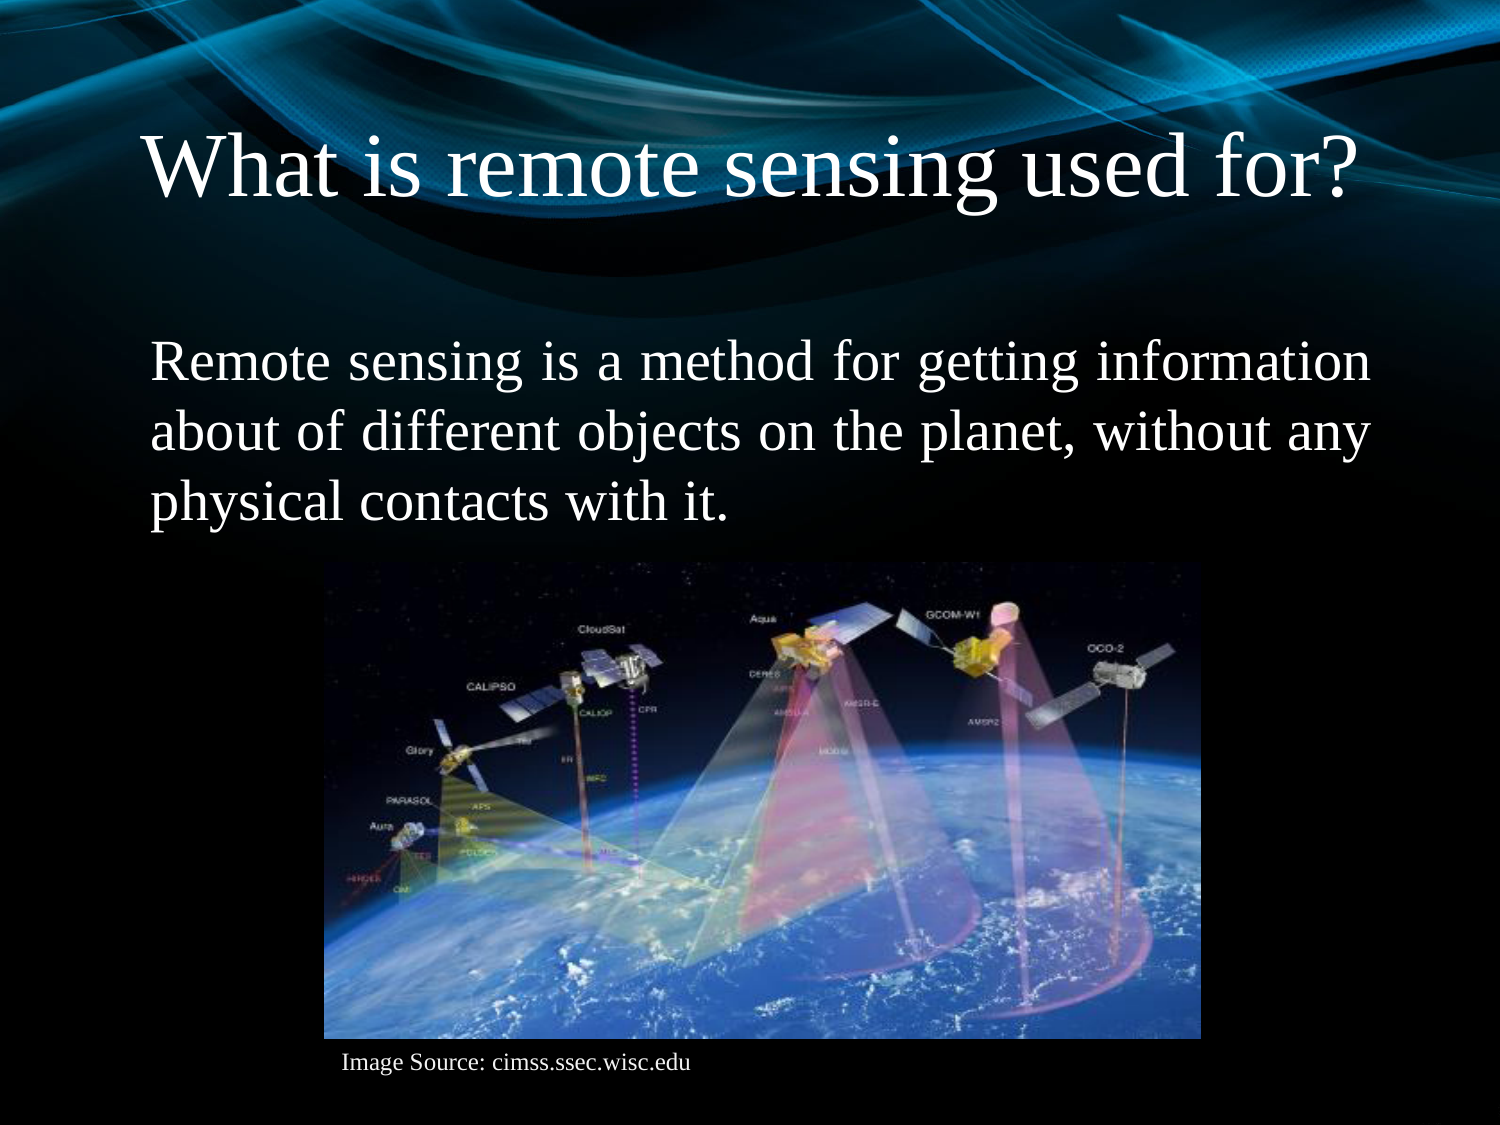

# What is remote sensing used for?
Remote sensing is a method for getting information about of different objects on the planet, without any physical contacts with it.

Image Source: cimss.ssec.wisc.edu